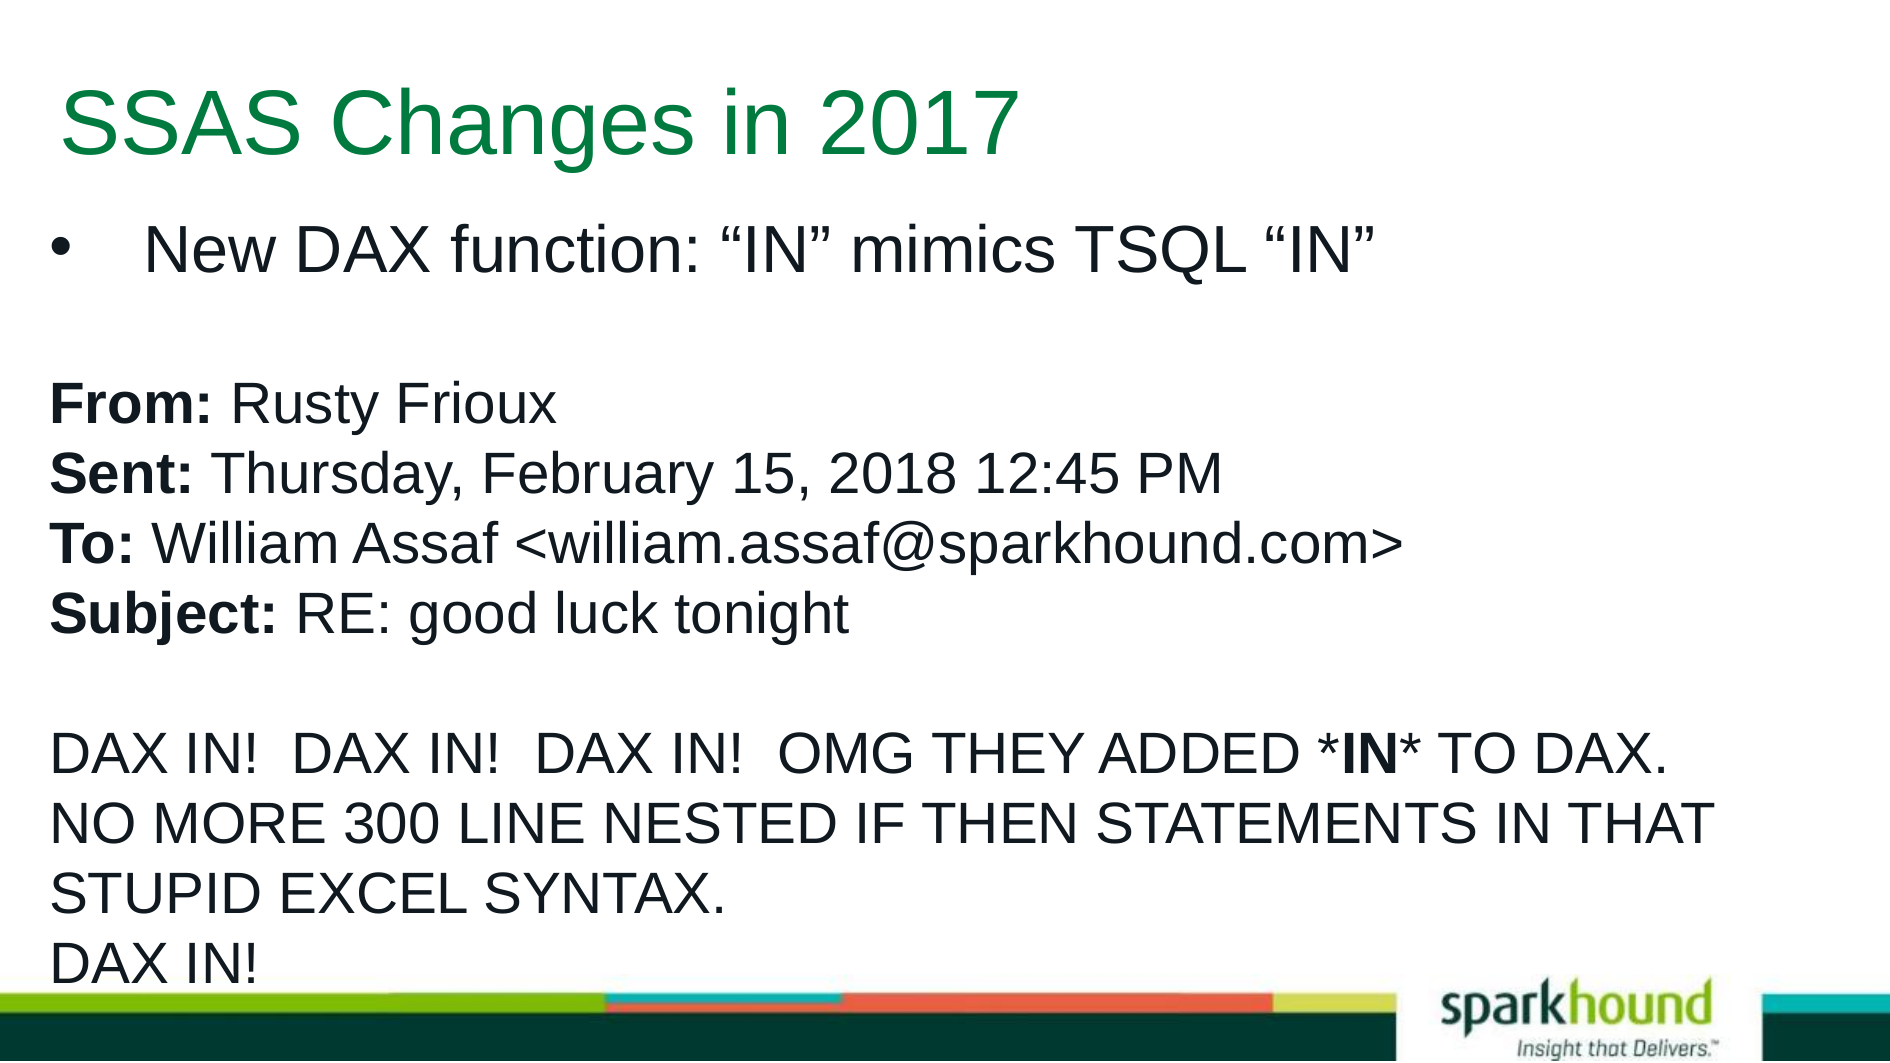

# SSAS Changes in 2017
New DAX function: “IN” mimics TSQL “IN”

From: Rusty Frioux
Sent: Thursday, February 15, 2018 12:45 PM
To: William Assaf <william.assaf@sparkhound.com>
Subject: RE: good luck tonight

DAX IN!  DAX IN!  DAX IN!  OMG THEY ADDED *IN* TO DAX.  NO MORE 300 LINE NESTED IF THEN STATEMENTS IN THAT STUPID EXCEL SYNTAX.
DAX IN!